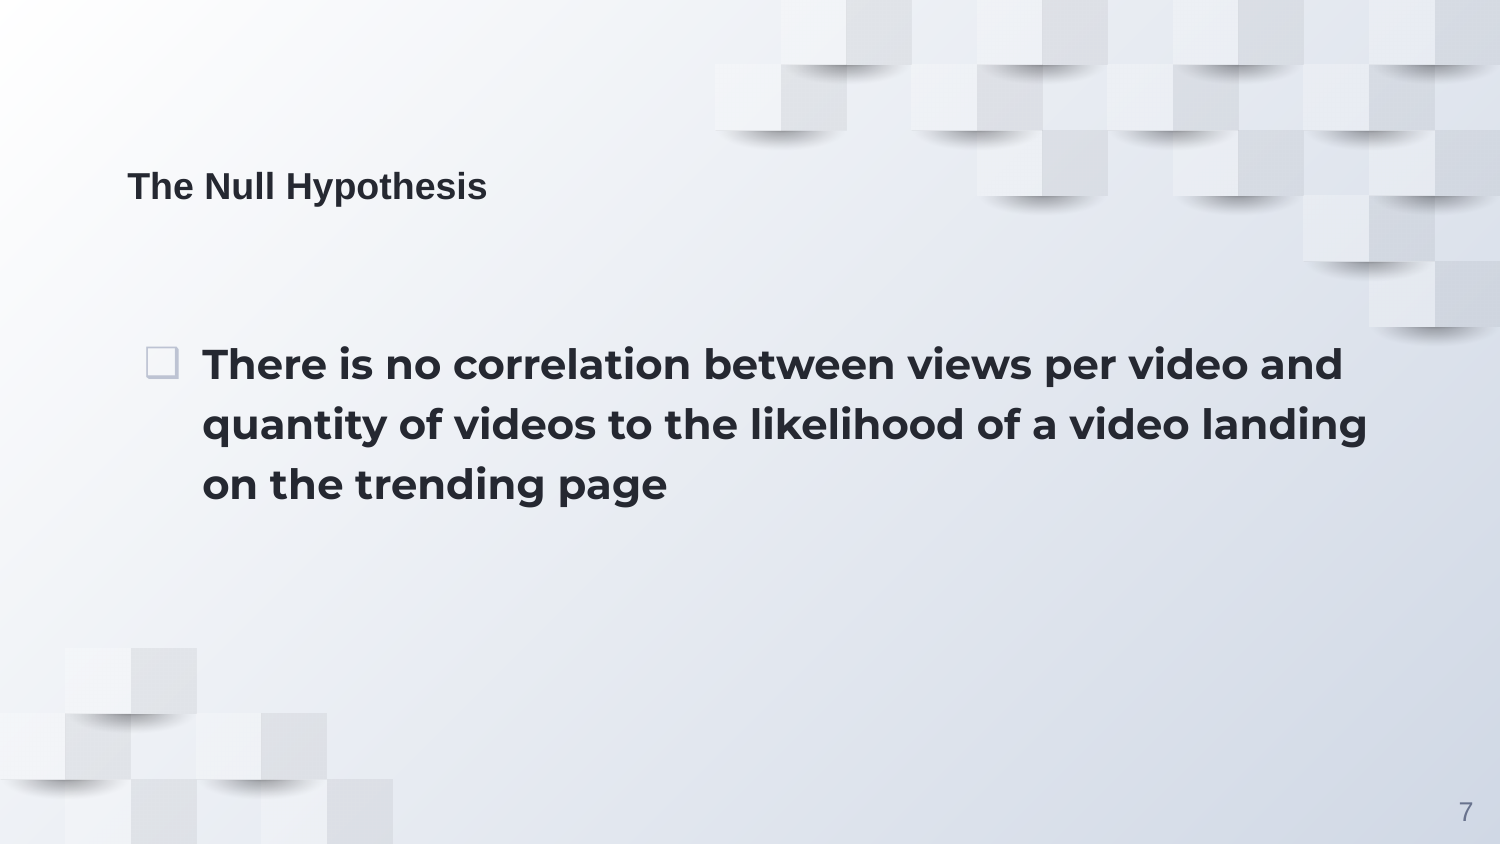

# The Null Hypothesis
There is no correlation between views per video and quantity of videos to the likelihood of a video landing on the trending page
7